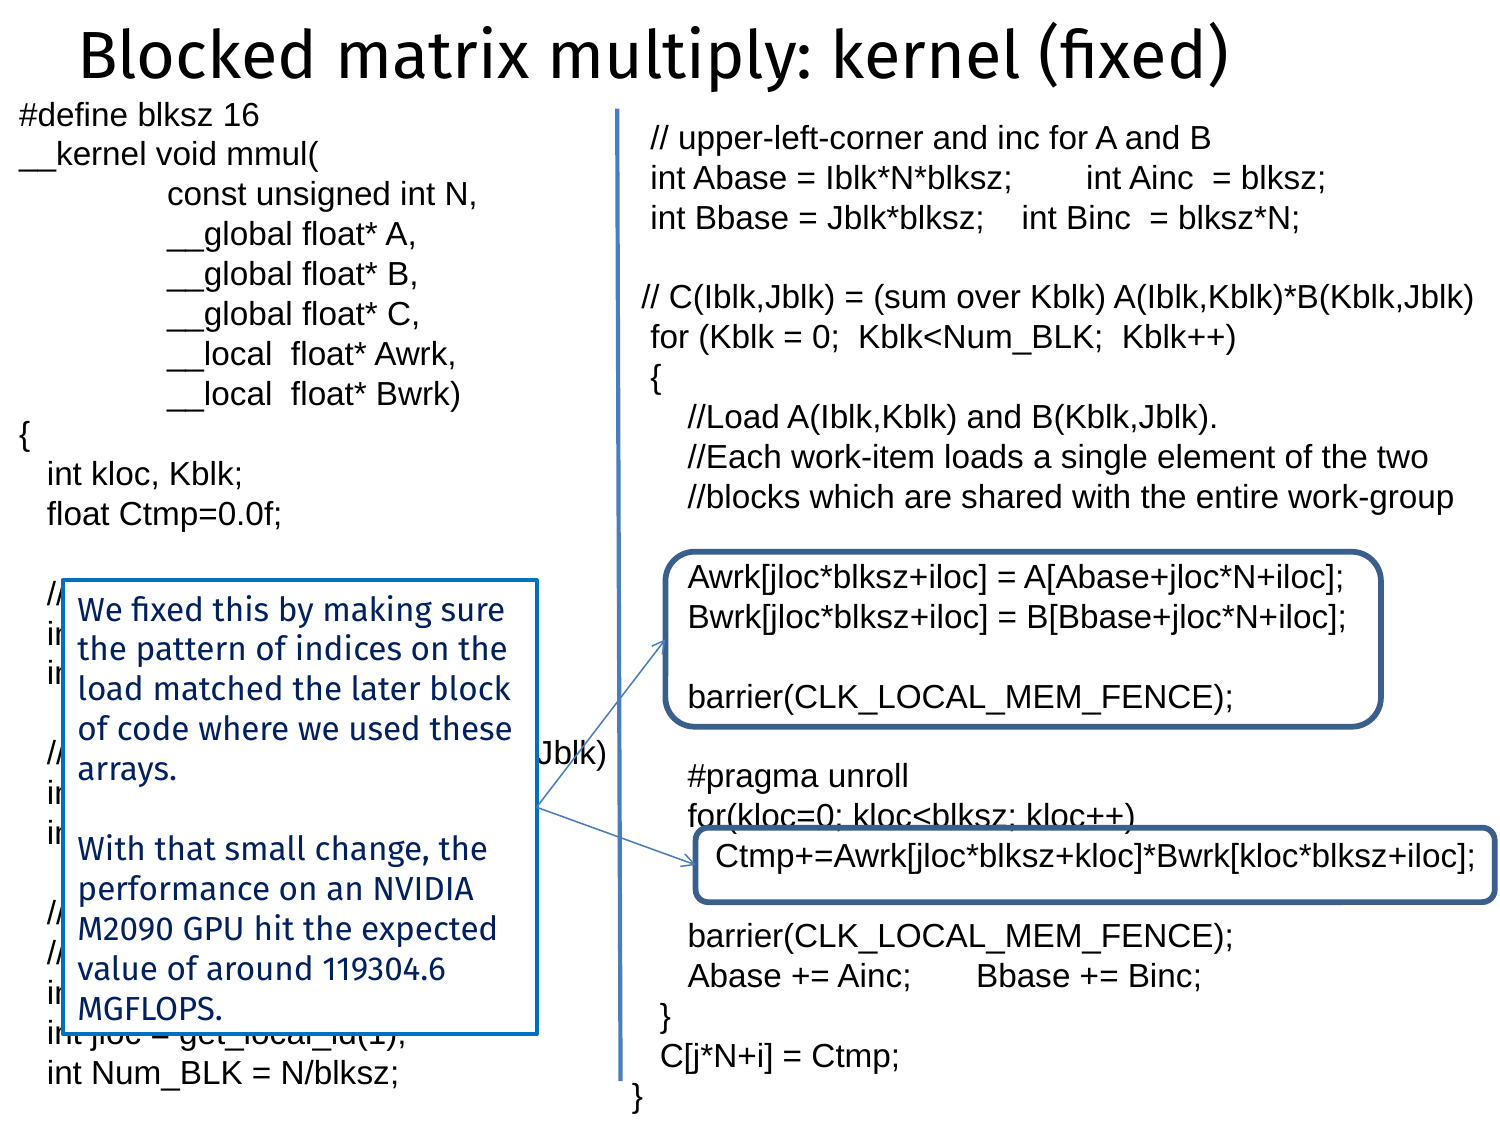

# Blocked matrix multiply: kernel (fixed)
#define blksz 16
__kernel void mmul(
                const unsigned int N,
                __global float* A,
                __global float* B,
                __global float* C,
                __local  float* Awrk,
                __local  float* Bwrk)
{
   int kloc, Kblk;
   float Ctmp=0.0f;

   //  compute element C(i,j)
   int i = get_global_id(0);
   int j = get_global_id(1);

   // Element C(i,j) is in block C(Iblk,Jblk)
   int Iblk = get_group_id(0);
   int Jblk = get_group_id(1);

   // C(i,j) is element C(iloc, jloc)
   //  of block C(Iblk, Jblk)
   int iloc = get_local_id(0);
   int jloc = get_local_id(1);
   int Num_BLK = N/blksz;
  // upper-left-corner and inc for A and B
  int Abase = Iblk*N*blksz;        int Ainc  = blksz;
  int Bbase = Jblk*blksz;    int Binc  = blksz*N;

 // C(Iblk,Jblk) = (sum over Kblk) A(Iblk,Kblk)*B(Kblk,Jblk)
  for (Kblk = 0;  Kblk<Num_BLK;  Kblk++)
  {
      //Load A(Iblk,Kblk) and B(Kblk,Jblk).
      //Each work-item loads a single element of the two
      //blocks which are shared with the entire work-group

      Awrk[jloc*blksz+iloc] = A[Abase+jloc*N+iloc];
      Bwrk[jloc*blksz+iloc] = B[Bbase+jloc*N+iloc];

      barrier(CLK_LOCAL_MEM_FENCE);

      #pragma unroll
      for(kloc=0; kloc<blksz; kloc++)
         Ctmp+=Awrk[jloc*blksz+kloc]*Bwrk[kloc*blksz+iloc];

      barrier(CLK_LOCAL_MEM_FENCE);
      Abase += Ainc;       Bbase += Binc;
   }
   C[j*N+i] = Ctmp;
}

We fixed this by making sure the pattern of indices on the load matched the later block of code where we used these arrays.

With that small change, the performance on an NVIDIA M2090 GPU hit the expected value of around 119304.6 MGFLOPS.